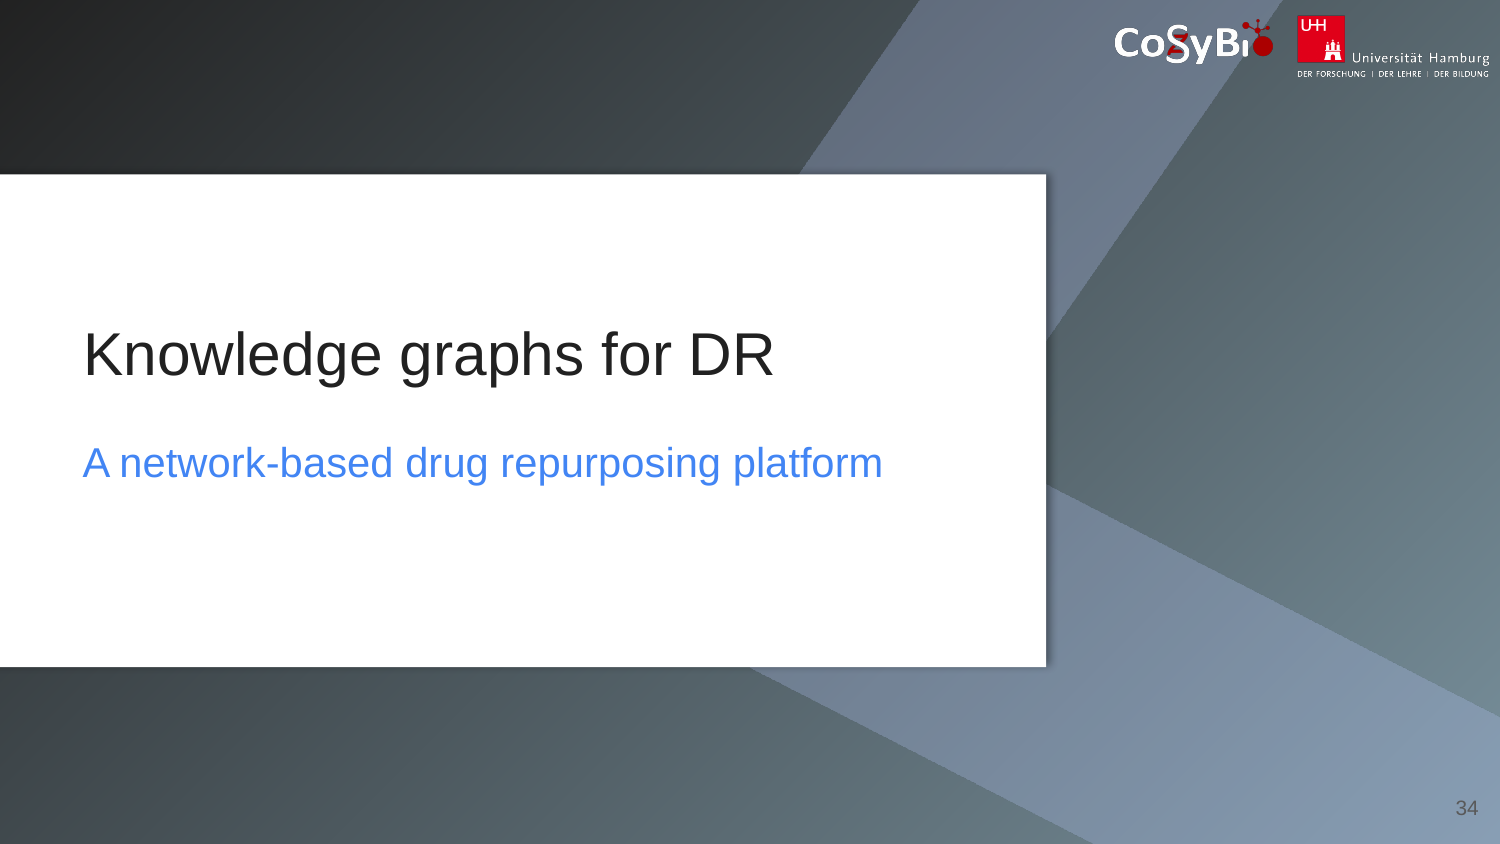

Knowledge graphs for DR
A network-based drug repurposing platform

34